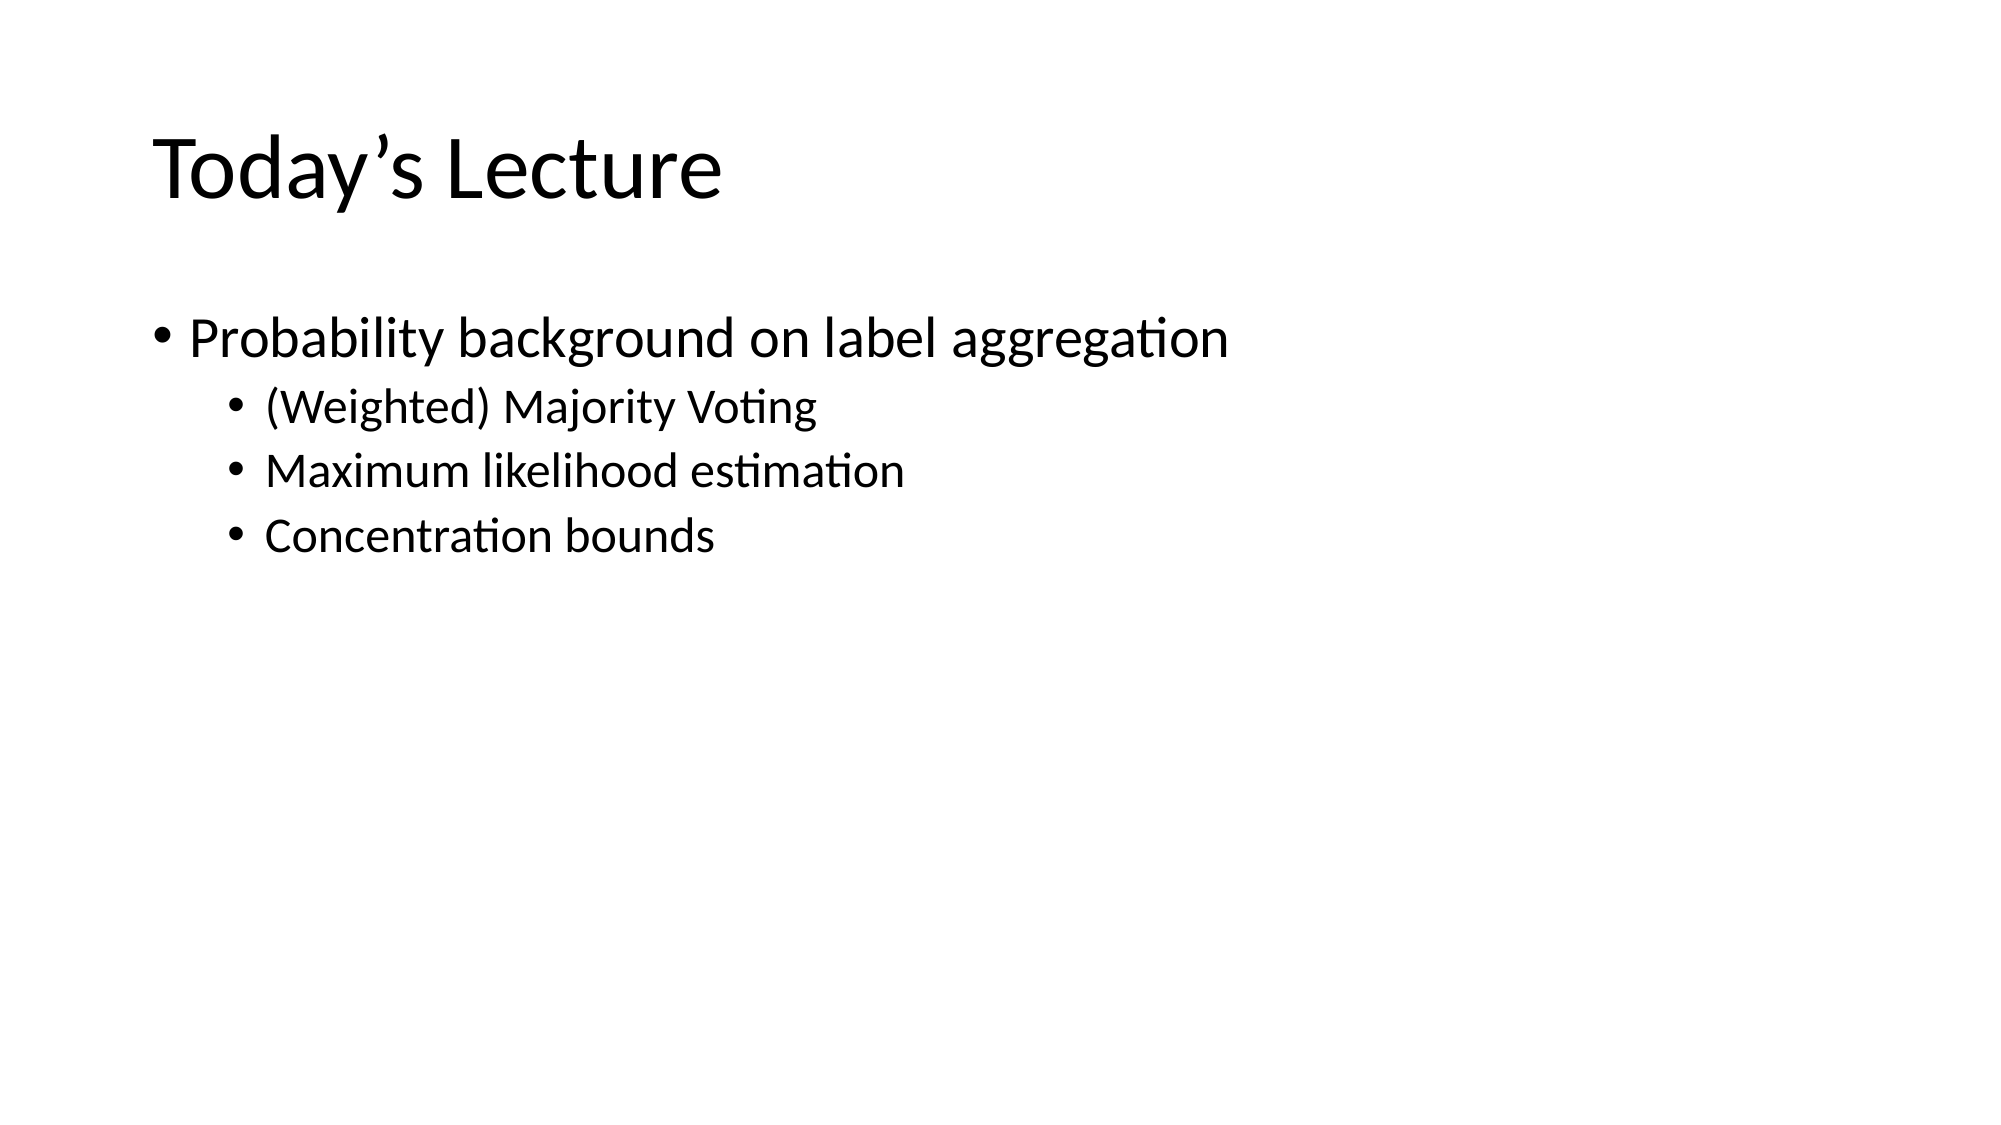

# Today’s Lecture
Probability background on label aggregation
(Weighted) Majority Voting
Maximum likelihood estimation
Concentration bounds